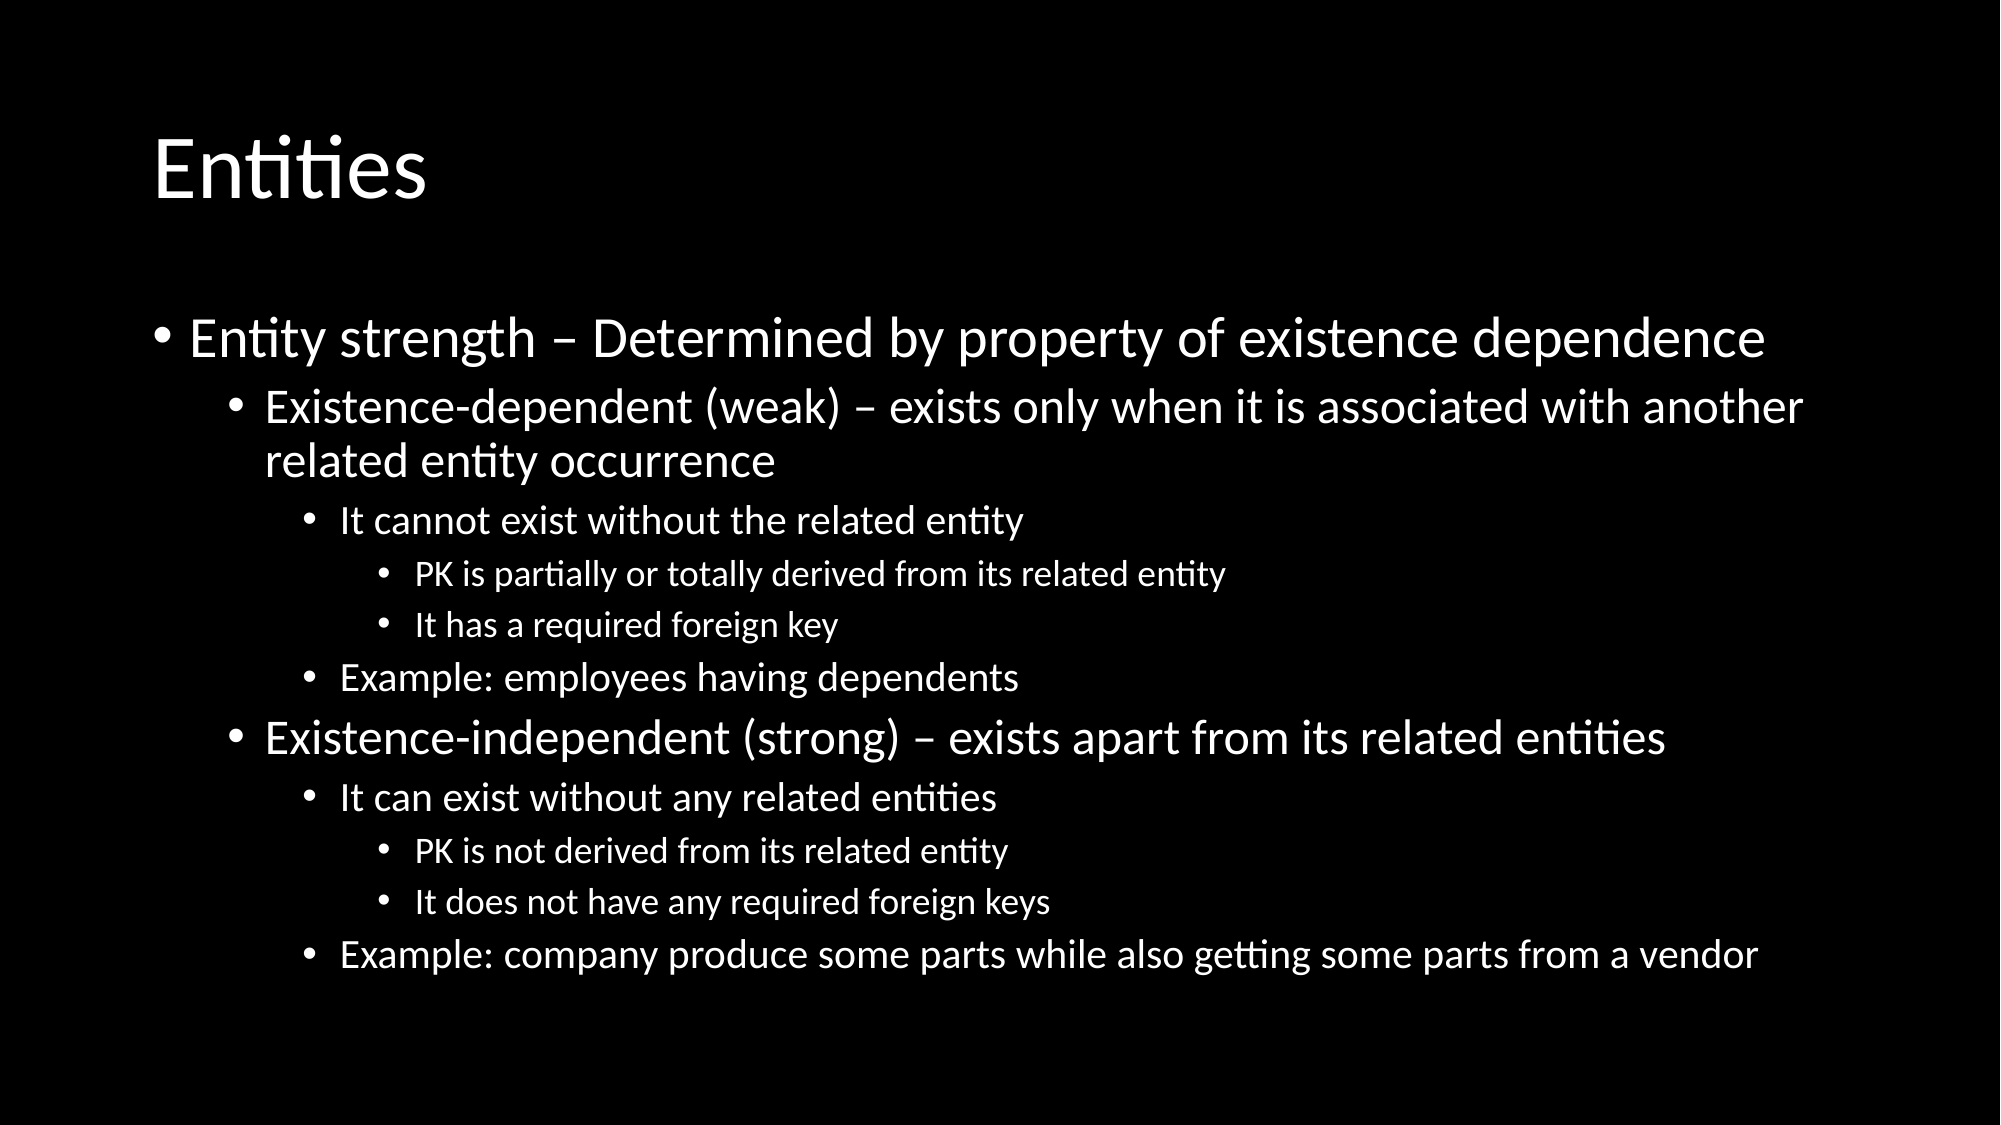

# Entities
Entity strength – Determined by property of existence dependence
Existence-dependent (weak) – exists only when it is associated with another related entity occurrence
It cannot exist without the related entity
PK is partially or totally derived from its related entity
It has a required foreign key
Example: employees having dependents
Existence-independent (strong) – exists apart from its related entities
It can exist without any related entities
PK is not derived from its related entity
It does not have any required foreign keys
Example: company produce some parts while also getting some parts from a vendor